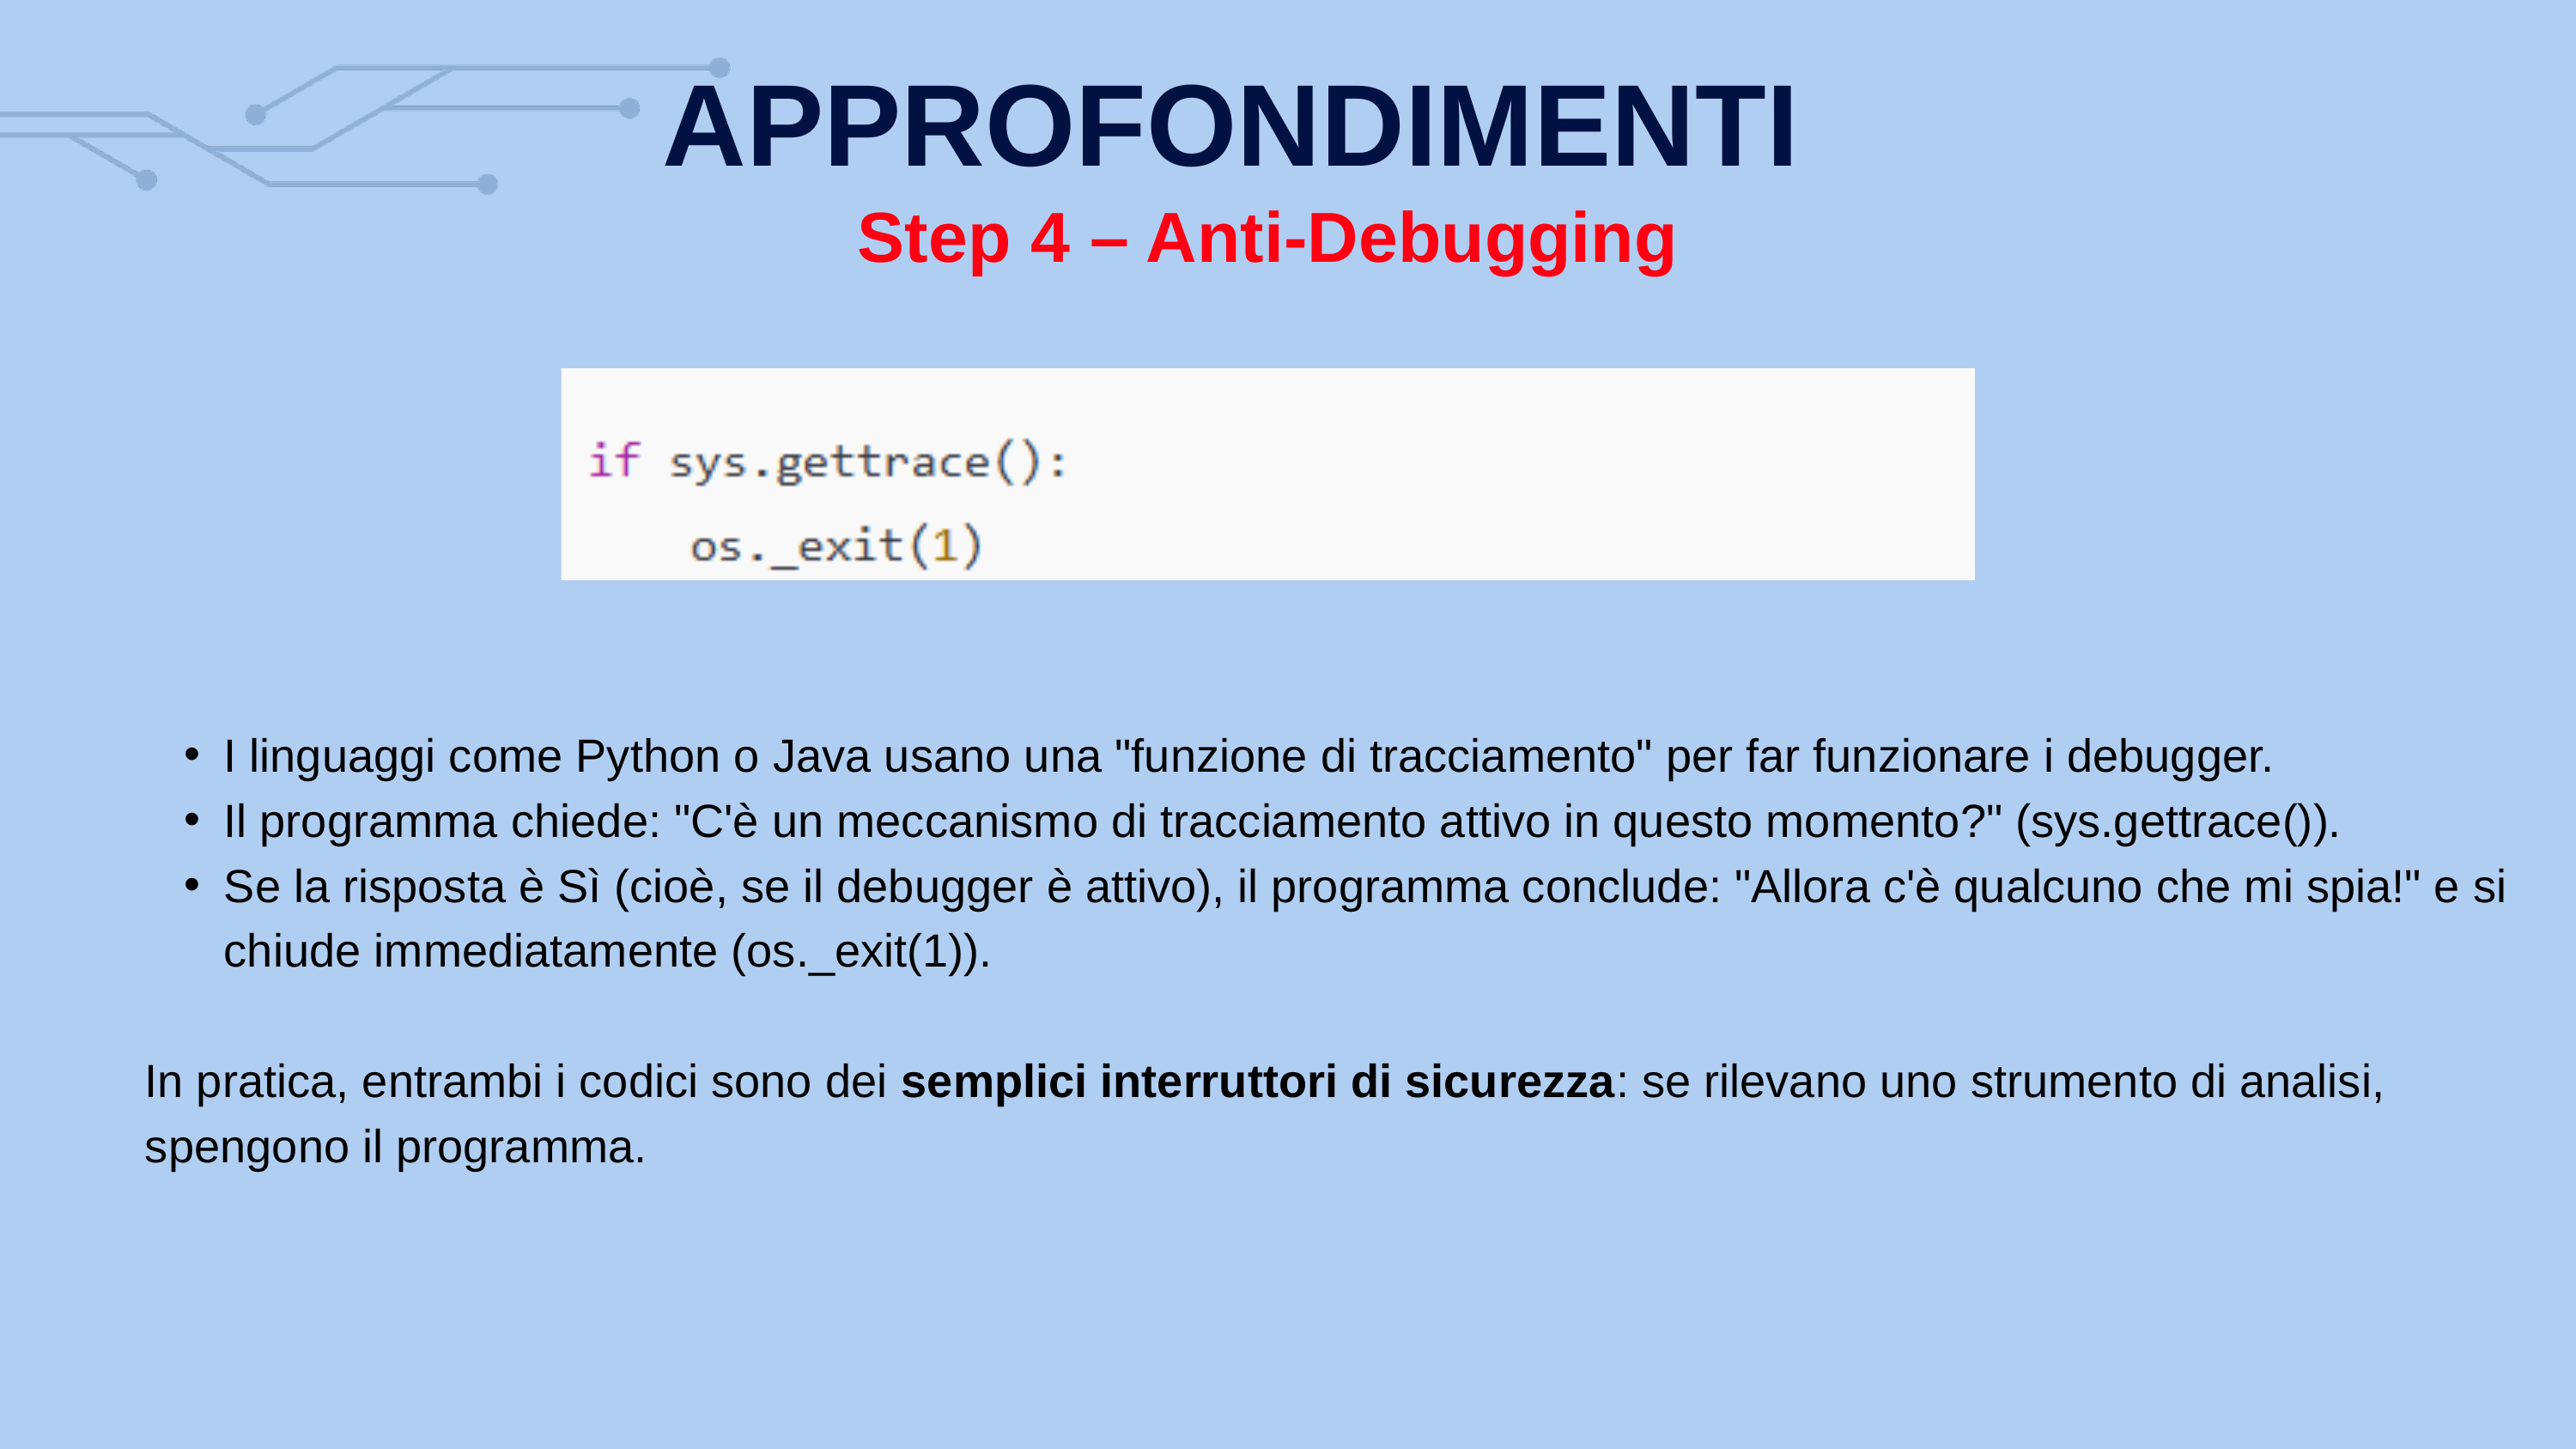

APPROFONDIMENTI
Step 4 – Anti-Debugging

I linguaggi come Python o Java usano una "funzione di tracciamento" per far funzionare i debugger.
Il programma chiede: "C'è un meccanismo di tracciamento attivo in questo momento?" (sys.gettrace()).
Se la risposta è Sì (cioè, se il debugger è attivo), il programma conclude: "Allora c'è qualcuno che mi spia!" e si chiude immediatamente (os._exit(1)).

In pratica, entrambi i codici sono dei semplici interruttori di sicurezza: se rilevano uno strumento di analisi, spengono il programma.